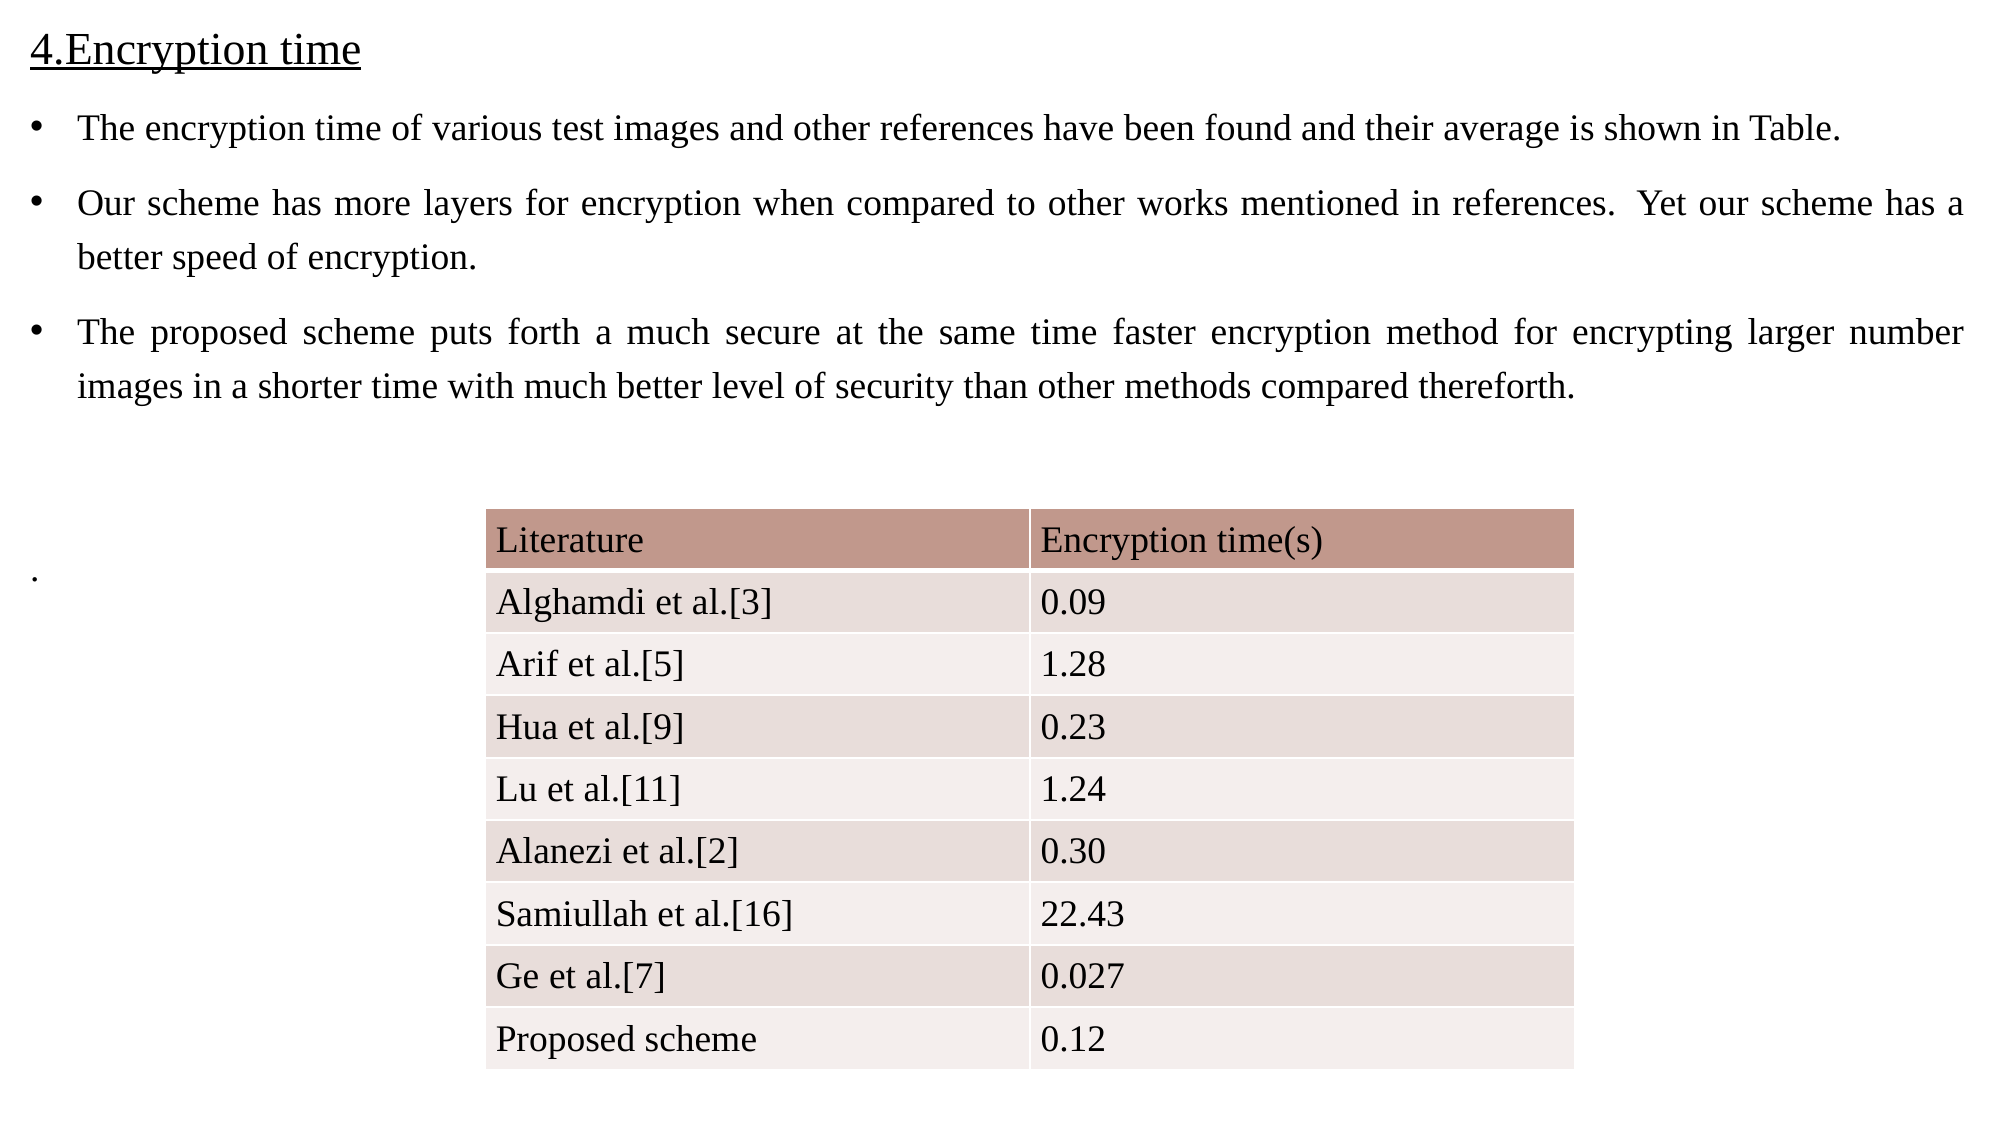

4.Encryption time
The encryption time of various test images and other references have been found and their average is shown in Table.
Our scheme has more layers for encryption when compared to other works mentioned in references.  Yet our scheme has a better speed of encryption.
The proposed scheme puts forth a much secure at the same time faster encryption method for encrypting larger number images in a shorter time with much better level of security than other methods compared thereforth.
.

| Literature | Encryption time(s) |
| --- | --- |
| Alghamdi et al.[3] | 0.09 |
| Arif et al.[5] | 1.28 |
| Hua et al.[9] | 0.23 |
| Lu et al.[11] | 1.24 |
| Alanezi et al.[2] | 0.30 |
| Samiullah et al.[16] | 22.43 |
| Ge et al.[7] | 0.027 |
| Proposed scheme | 0.12 |